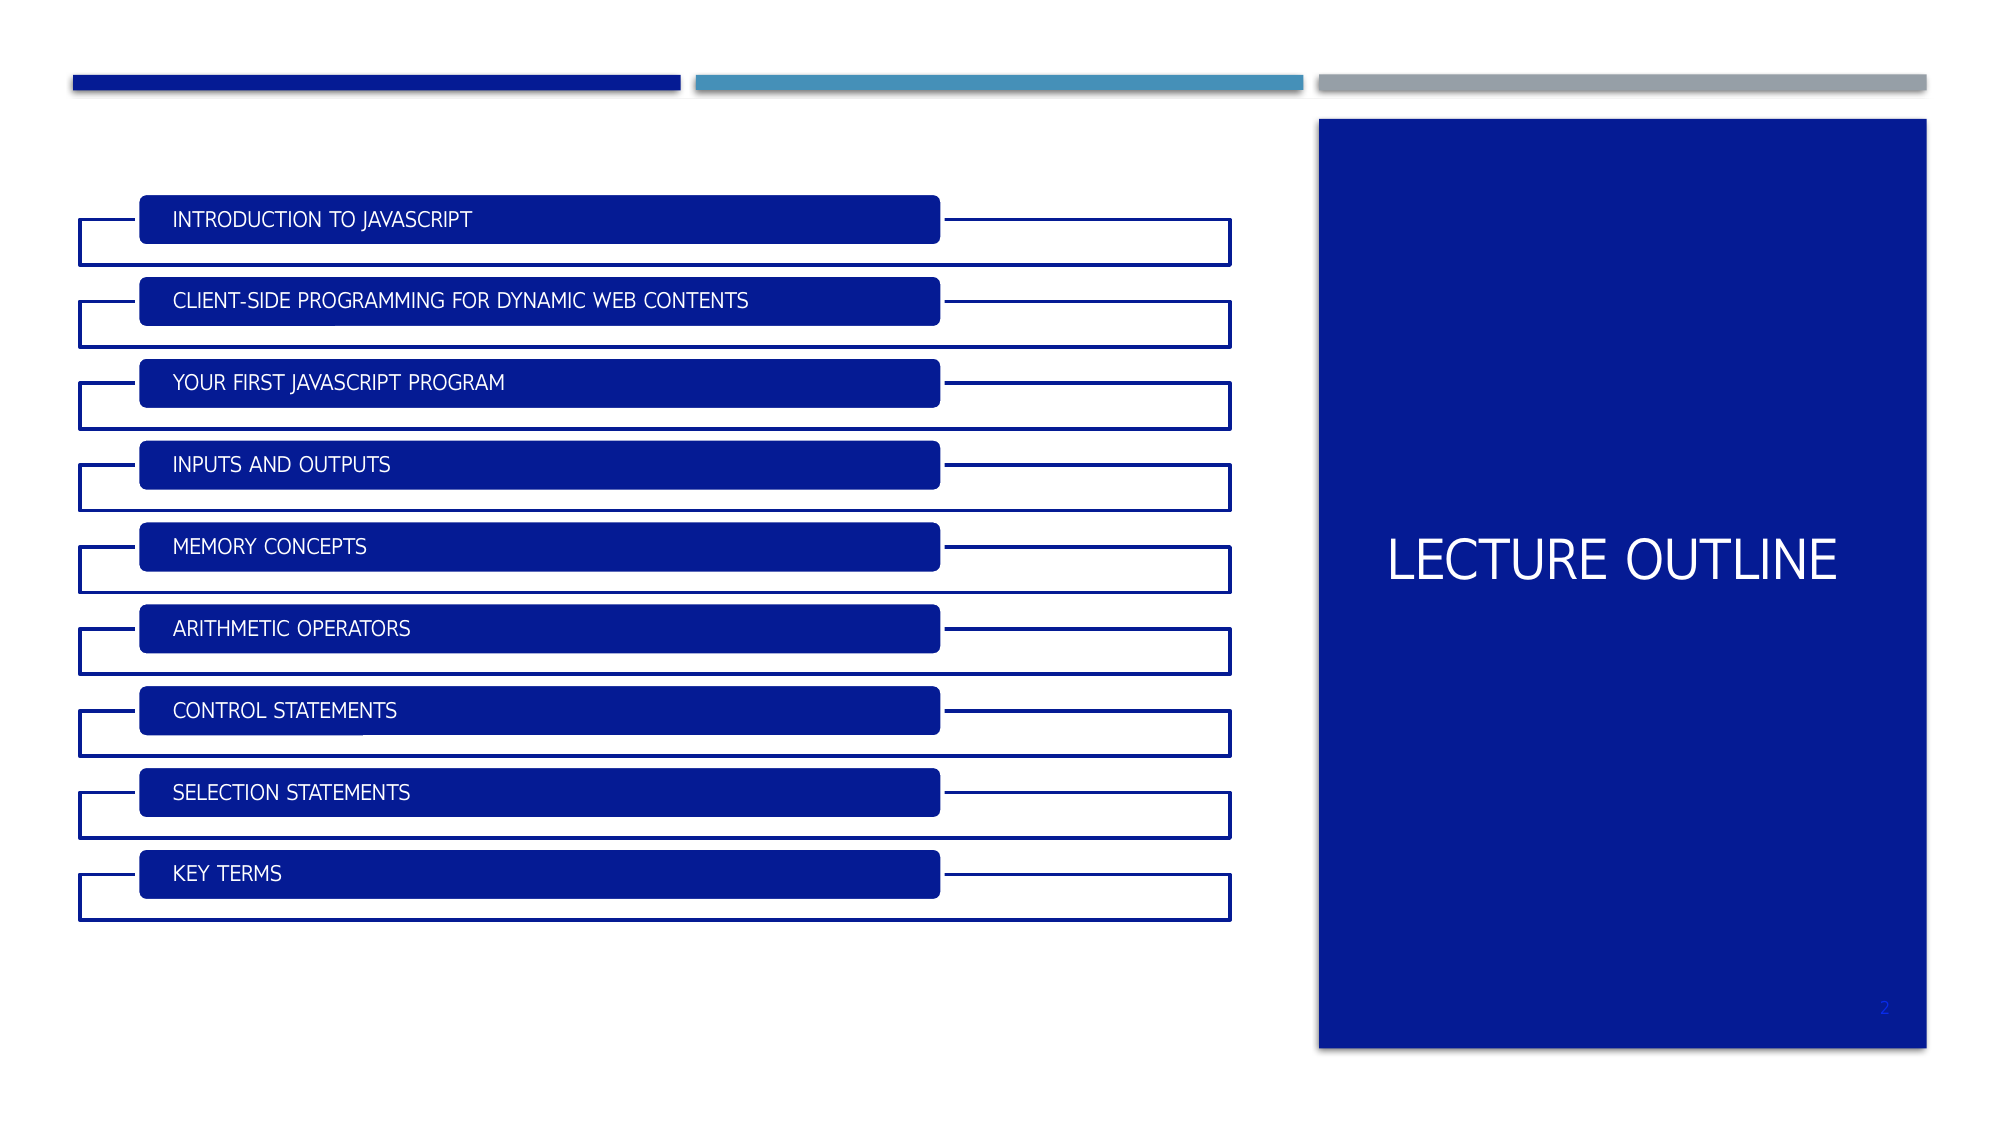

Introduction to JavaScript
CLIENT-SIDE PROGRAMMING FOR DYNAMIC WEB CONTENTS
YOUR FIRST JAVASCRIPT PROGRAM
INPUTS AND OUTPUTS
MEMORY CONCEPTS
ARITHMETIC OPERATORS
CONTROL STATEMENTS
SELECTION STATEMENTS
Key Terms
# LECTURE OUTLINE
2